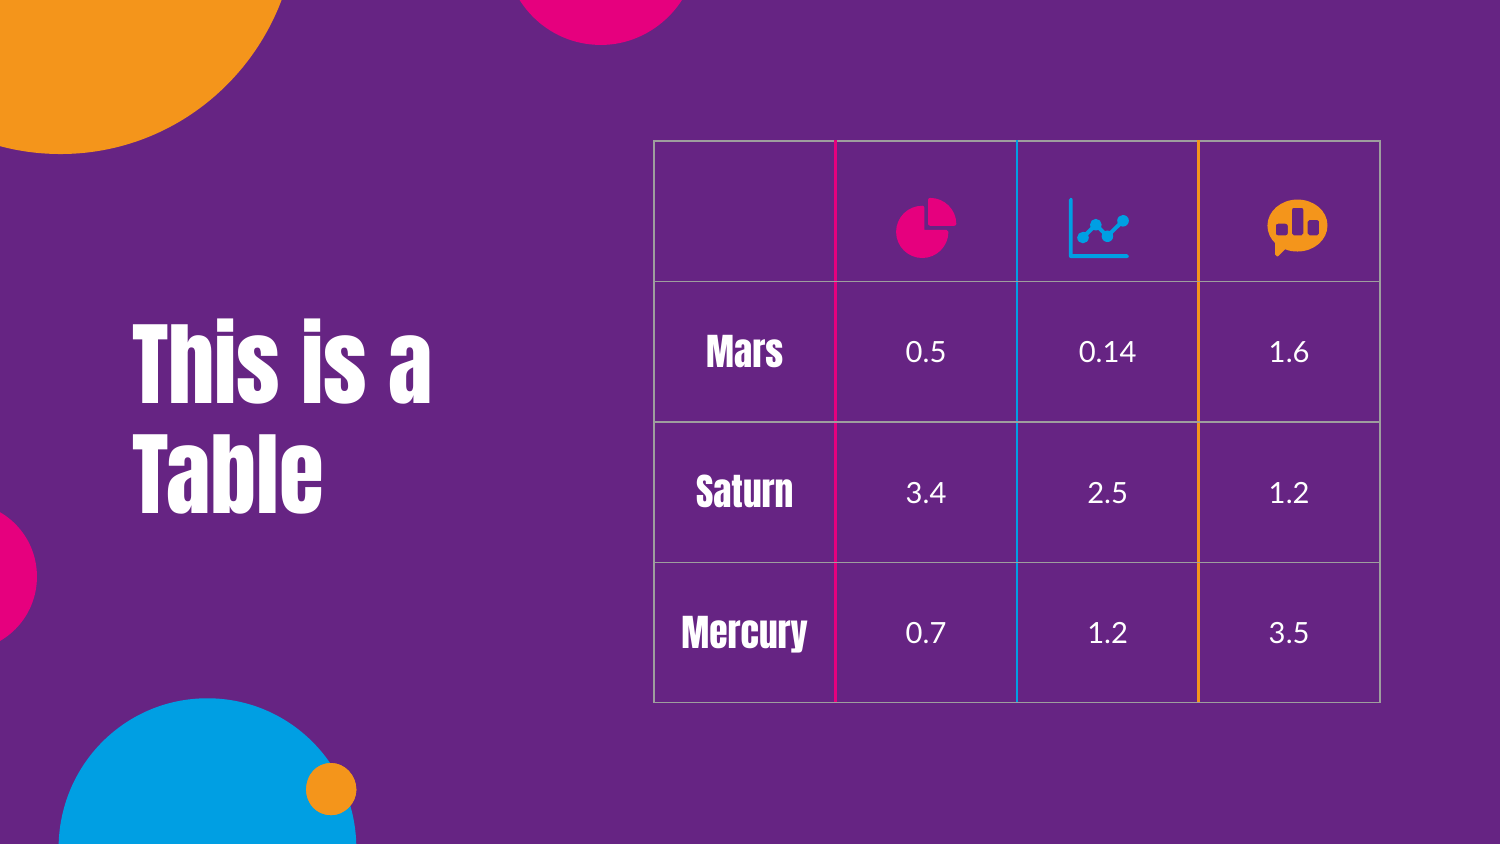

|  |  |  |  |
| --- | --- | --- | --- |
| Mars | 0.5 | 0.14 | 1.6 |
| Saturn | 3.4 | 2.5 | 1.2 |
| Mercury | 0.7 | 1.2 | 3.5 |

# This is a Table